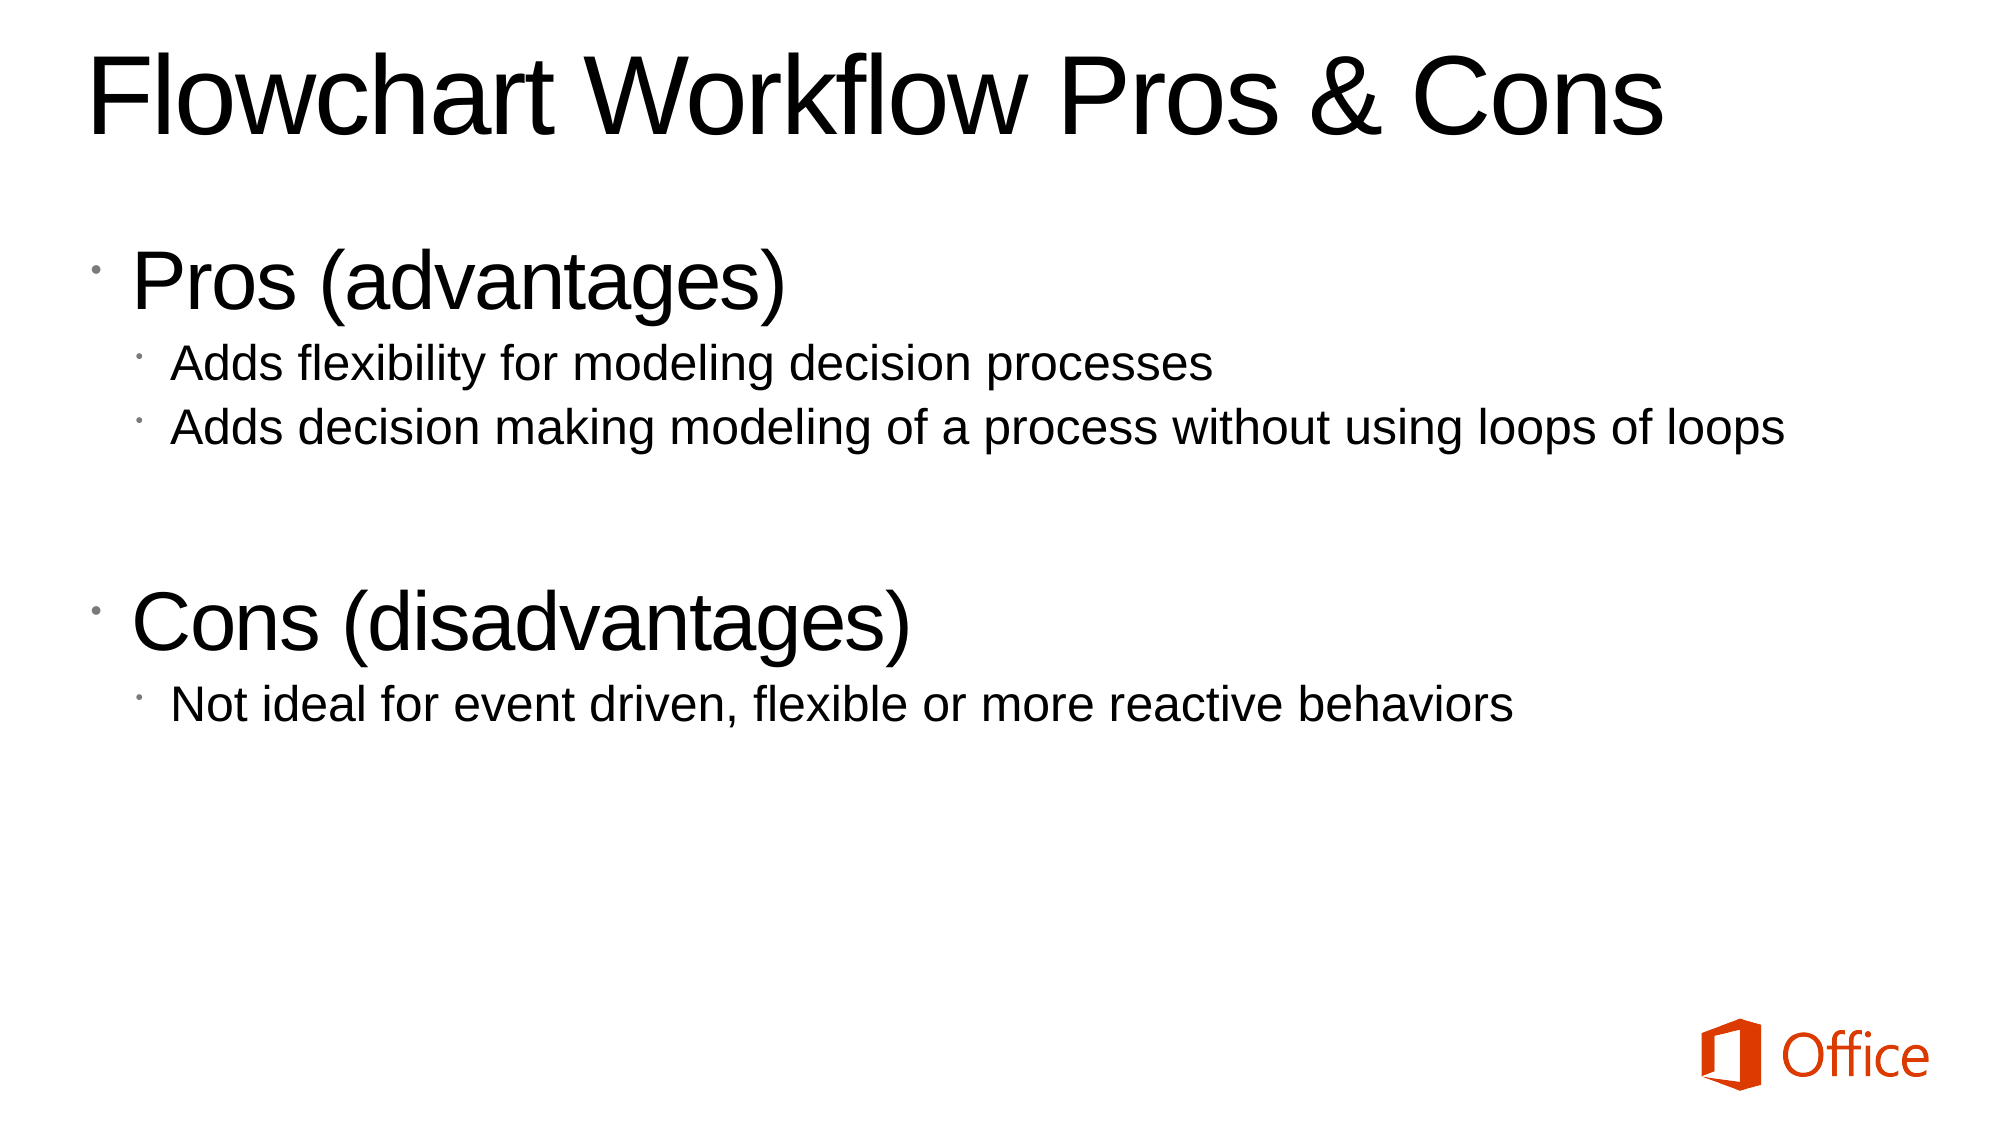

# Flowchart Workflow Pros & Cons
Pros (advantages)
Adds flexibility for modeling decision processes
Adds decision making modeling of a process without using loops of loops

Cons (disadvantages)
Not ideal for event driven, flexible or more reactive behaviors